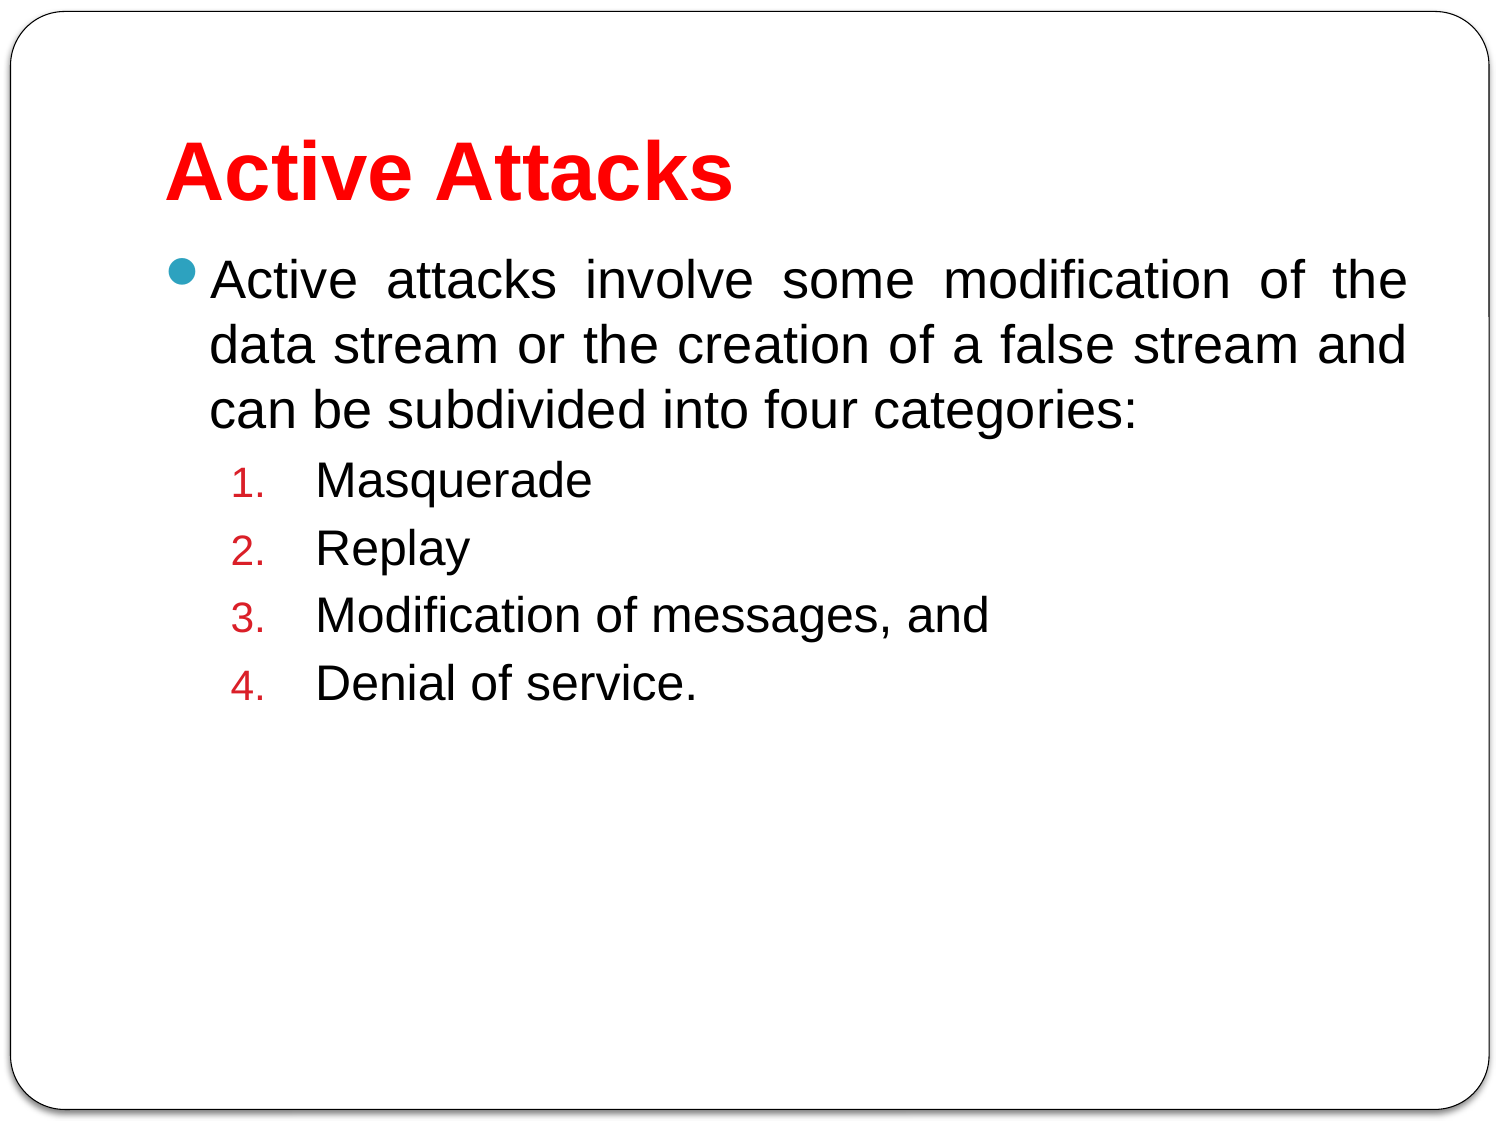

# Active Attacks
Active attacks involve some modification of the data stream or the creation of a false stream and can be subdivided into four categories:
Masquerade
Replay
Modification of messages, and
Denial of service.